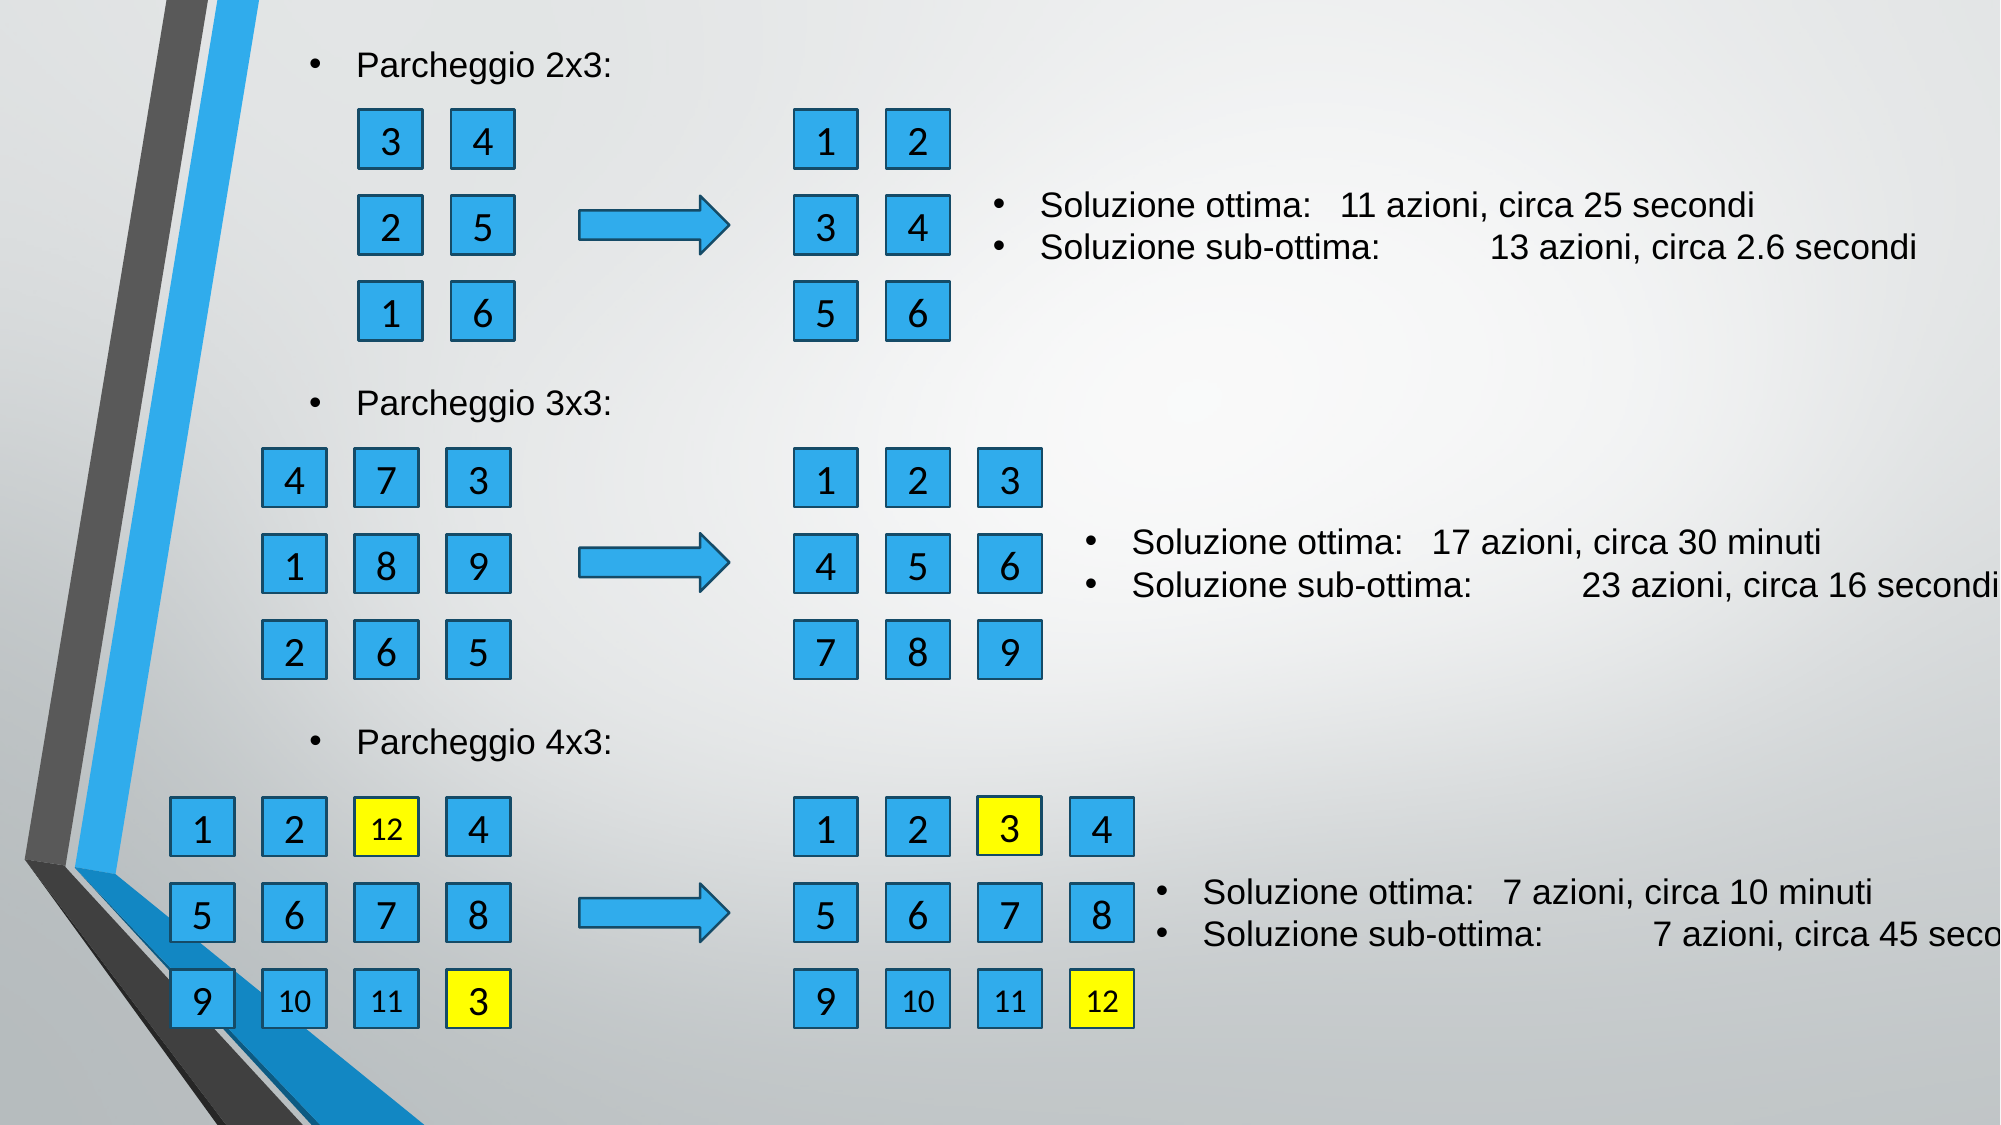

Parcheggio 2x3:
3
4
1
2
Soluzione ottima: 	11 azioni, circa 25 secondi
Soluzione sub-ottima:	13 azioni, circa 2.6 secondi
2
5

3
4
1
6
5
6
Parcheggio 3x3:
4
7
3
1
2
3
Soluzione ottima: 	17 azioni, circa 30 minuti
Soluzione sub-ottima:	23 azioni, circa 16 secondi

1
8
9
4
5
6
2
6
5
7
8
9
Parcheggio 4x3:
3
1
2
12
4
1
2
4
Soluzione ottima: 	7 azioni, circa 10 minuti
Soluzione sub-ottima:	7 azioni, circa 45 secondi

5
6
7
8
5
6
7
8
12
9
10
11
3
9
10
11